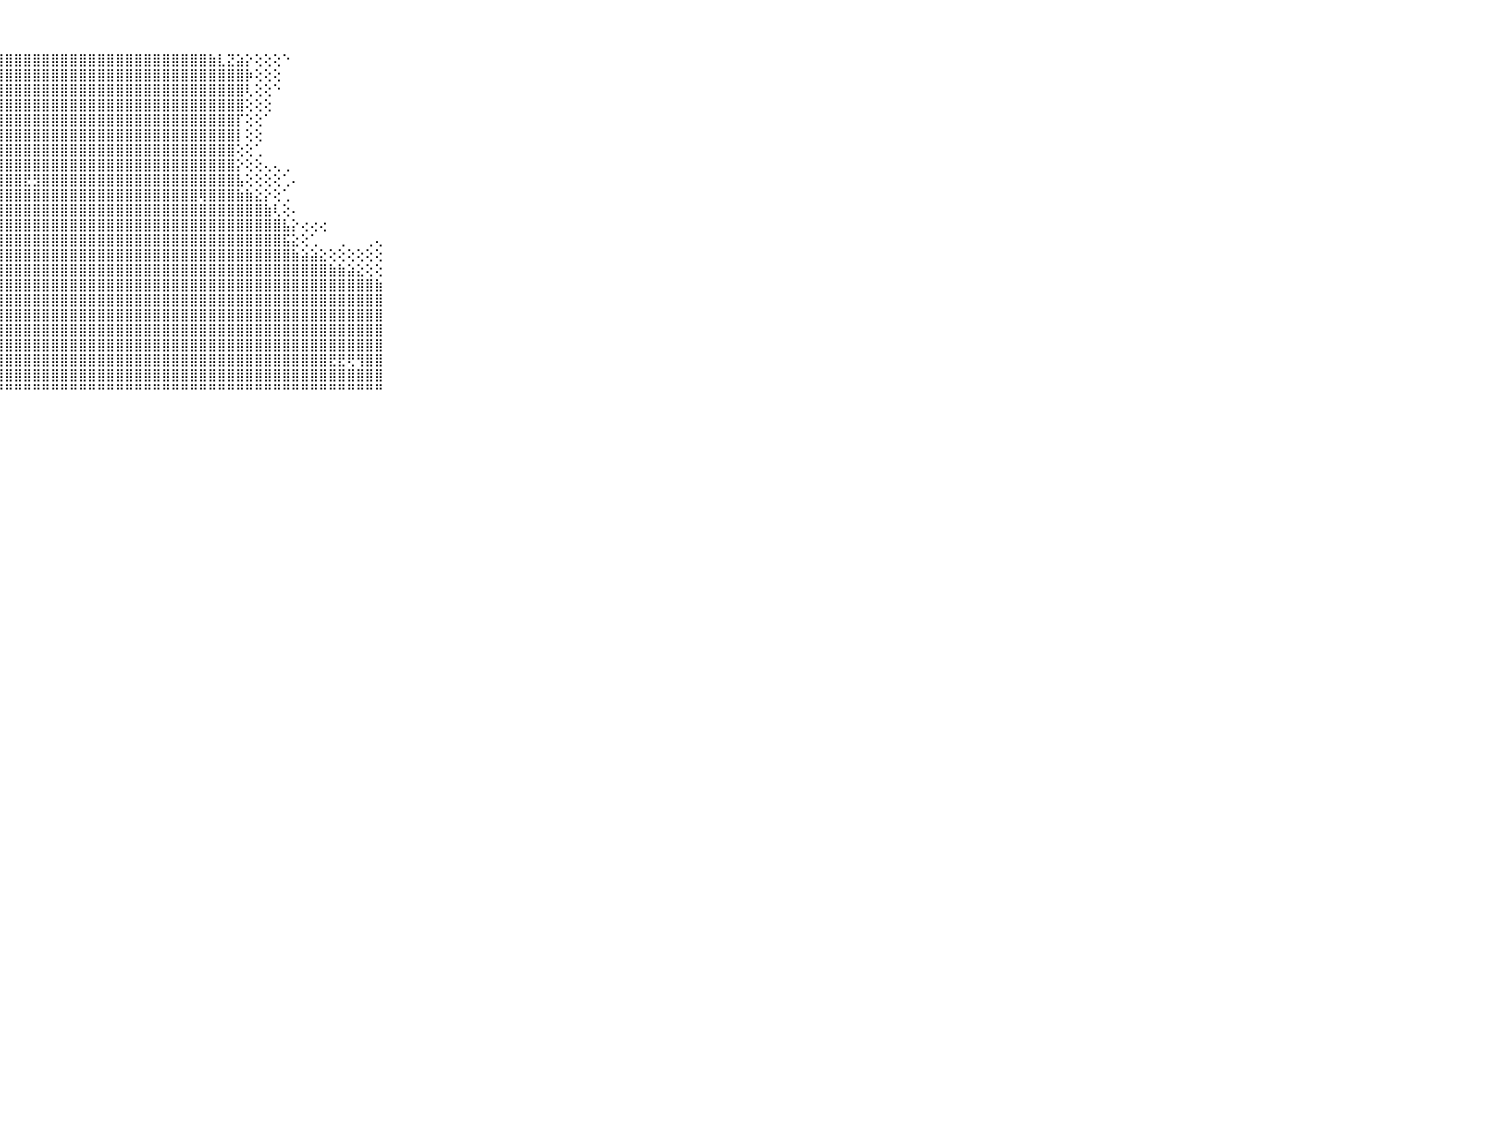

⠀⠀⠀⠀⠀⠀⠀⠀⠀⠀⠀⣿⣿⣿⣿⣿⣿⣿⣿⣿⣿⣿⣿⣿⣿⣿⣿⣿⣿⣿⣿⣿⣿⣿⣿⣿⣿⣿⣿⣿⣿⣿⣿⣿⣿⣿⣿⣿⣿⣿⣷⣇⣝⣵⡕⢕⢕⢕⠑⠀⠀⠀⠀⠀⠀⠀⠀⠀⠀⠀⠀⠀⠀⠀⠀⠀⠀⠀⠀⠀⠀
⠀⠀⠀⠀⠀⠀⠀⠀⠀⠀⠀⣿⣿⣿⣿⣿⣿⣿⣿⣿⣿⣿⣿⣿⣿⣿⣿⣿⣿⣿⣿⣿⣿⣿⣿⣿⣿⣿⣿⣿⣿⣿⣿⣿⣿⣿⣿⣿⣿⣿⣿⣿⣿⣿⡷⢕⢕⢕⠀⠀⠀⠀⠀⠀⠀⠀⠀⠀⠀⠀⠀⠀⠀⠀⠀⠀⠀⠀⠀⠀⠀
⠀⠀⠀⠀⠀⠀⠀⠀⠀⠀⠀⣿⣿⣿⣿⣿⣿⣟⣟⣟⣟⣟⣟⣿⣿⣿⣿⣿⣿⣿⣿⣿⣿⣿⣿⣿⣿⣿⣿⣿⣿⣿⣿⣿⣿⣿⣿⣿⣿⣿⣿⣿⣿⣿⢇⢕⢕⠑⠀⠀⠀⠀⠀⠀⠀⠀⠀⠀⠀⠀⠀⠀⠀⠀⠀⠀⠀⠀⠀⠀⠀
⠀⠀⠀⠀⠀⠀⠀⠀⠀⠀⠀⣿⣿⣿⣿⣿⣿⣿⣿⣿⣿⡿⣿⣿⣿⣿⣿⣿⣿⣿⣿⣿⣿⣿⣿⣿⣿⣿⣿⣿⣿⣿⣿⣿⣿⣿⣿⣿⣿⣿⣿⣿⣿⣿⢕⢕⢕⠀⠀⠀⠀⠀⠀⠀⠀⠀⠀⠀⠀⠀⠀⠀⠀⠀⠀⠀⠀⠀⠀⠀⠀
⠀⠀⠀⠀⠀⠀⠀⠀⠀⠀⠀⣿⣿⣿⣿⡿⢜⣗⢻⡿⢿⢕⣿⣿⣿⣿⣿⣿⣿⣿⣿⣿⣿⣿⣿⣿⣿⣿⣿⣿⣿⣿⣿⣿⣿⣿⣿⣿⣿⣿⣿⣿⣿⡏⢕⢕⠁⠀⠀⠀⠀⠀⠀⠀⠀⠀⠀⠀⠀⠀⠀⠀⠀⠀⠀⠀⠀⠀⠀⠀⠀
⠀⠀⠀⠀⠀⠀⠀⠀⠀⠀⠀⣿⣿⣿⣿⡧⣣⣵⣼⢕⢕⢕⢸⣿⣿⣿⣿⣿⣿⣿⣿⣿⣿⣿⣿⣿⣿⣿⣿⣿⣿⣿⣿⣿⣿⣿⣿⣿⣿⣿⣿⣿⣿⡇⢕⢕⠀⠀⠀⠀⠀⠀⠀⠀⠀⠀⠀⠀⠀⠀⠀⠀⠀⠀⠀⠀⠀⠀⠀⠀⠀
⠀⠀⠀⠀⠀⠀⠀⠀⠀⠀⠀⣿⣿⣿⣿⣷⣵⡽⣼⣽⢵⢵⣕⣿⣿⣿⣿⣿⣿⣿⣿⣿⣿⣿⣿⣿⣿⣿⣿⣿⣿⣿⣿⣿⣿⣿⣿⣿⣿⣿⣿⣿⣿⢕⢕⢁⠀⠀⠀⠀⠀⠀⠀⠀⠀⠀⠀⠀⠀⠀⠀⠀⠀⠀⠀⠀⠀⠀⠀⠀⠀
⠀⠀⠀⠀⠀⠀⠀⠀⠀⠀⠀⣿⣿⣿⣿⡇⣿⣧⣿⣿⡿⢏⢷⣿⣿⣿⣿⣿⣿⣿⣿⣿⣿⣿⣿⣿⣿⣿⣿⣿⣿⣿⣿⣿⣿⣿⣿⣿⣿⣿⣿⣿⣿⡕⢕⢕⢄⢄⢀⠀⠀⠀⠀⠀⠀⠀⠀⠀⠀⠀⠀⠀⠀⠀⠀⠀⠀⠀⠀⠀⠀
⠀⠀⠀⠀⠀⠀⠀⠀⠀⠀⠀⣿⣿⣱⡝⢕⣿⣿⣿⣿⡾⢟⢻⣿⣿⣿⣿⣿⣿⣿⣟⣻⣿⣿⣿⣿⣿⣿⣿⣿⣿⣿⣿⣿⣿⣿⣿⣿⣿⣿⣿⣿⣿⣧⢕⢕⢕⢕⢁⠄⠀⠀⠀⠀⠀⠀⠀⠀⠀⠀⠀⠀⠀⠀⠀⠀⠀⠀⠀⠀⠀
⠀⠀⠀⠀⠀⠀⠀⠀⠀⠀⠀⣿⣿⣿⣿⣿⣿⡇⣼⣯⣕⣵⣾⣿⣿⣿⣿⣿⣿⣿⣿⣿⣿⣿⣿⣿⣿⣿⣿⣿⣿⣿⣿⣿⣿⣿⣿⣿⣿⢿⣿⣿⣿⣷⣷⣕⡕⢕⢁⠀⠀⠀⠀⠀⠀⠀⠀⠀⠀⠀⠀⠀⠀⠀⠀⠀⠀⠀⠀⠀⠀
⠀⠀⠀⠀⠀⠀⠀⠀⠀⠀⠀⣿⣿⣿⣿⣿⣿⣿⣿⣿⣿⣿⣿⣿⣿⣿⣿⣿⣿⣿⣿⣿⣿⣿⣿⣿⣿⣿⣿⣿⣿⣿⣿⣿⣿⣿⣿⣿⣿⣿⣿⣿⣿⣿⣿⣿⣷⢇⢕⠄⠀⠀⠀⠀⠀⠀⠀⠀⠀⠀⠀⠀⠀⠀⠀⠀⠀⠀⠀⠀⠀
⠀⠀⠀⠀⠀⠀⠀⠀⠀⠀⠀⣿⣿⣿⣿⣿⣿⣿⣿⣿⣿⣿⣿⣿⣿⣿⣿⣿⣿⣿⣿⣿⣿⣿⣿⣿⣿⣿⣿⣿⣿⣿⣿⣿⣿⣿⣿⣿⣿⣿⣿⣿⣿⣿⣿⣿⣿⣿⣧⡕⢔⢔⢔⠀⠀⠀⠀⠀⠀⠀⠀⠀⠀⠀⠀⠀⠀⠀⠀⠀⠀
⠀⠀⠀⠀⠀⠀⠀⠀⠀⠀⠀⣿⣿⣿⣿⣿⣿⣿⣿⣿⣿⣿⣿⣿⣿⣿⣿⣿⣿⣿⣿⣿⣿⣿⣿⣿⣿⣿⣿⣿⣿⣿⣿⣿⣿⣿⣿⣿⣿⣿⣿⣿⣿⣿⣿⣿⣿⣿⣯⣕⢕⢁⠀⠀⢀⠀⠀⢀⢄⠀⠀⠀⠀⠀⠀⠀⠀⠀⠀⠀⠀
⠀⠀⠀⠀⠀⠀⠀⠀⠀⠀⠀⣿⣿⣿⣿⣿⣿⣿⣿⣿⣿⣟⣿⣿⣿⣿⣿⣿⣿⣿⣿⣿⣿⣿⣿⣿⣿⣿⣿⣿⣿⣿⣿⣿⣿⣿⣿⣿⣿⣿⣿⣿⣿⣿⣿⣿⣿⣿⣿⣷⣵⣵⣕⢕⢕⢕⢕⢕⢕⠀⠀⠀⠀⠀⠀⠀⠀⠀⠀⠀⠀
⠀⠀⠀⠀⠀⠀⠀⠀⠀⠀⠀⣿⣿⣿⣿⣿⣿⢇⢸⣿⣿⣿⣿⣿⣿⣿⣿⣿⣿⣿⣿⣿⣿⣿⣿⣿⣿⣿⣿⣿⣿⣿⣿⣿⣿⣿⣿⣿⣿⣿⣿⣿⣿⣿⣿⣿⣿⣿⣿⣿⣿⣿⣿⣷⣷⣵⣕⢕⢕⠀⠀⠀⠀⠀⠀⠀⠀⠀⠀⠀⠀
⠀⠀⠀⠀⠀⠀⠀⠀⠀⠀⠀⣿⣿⣿⣿⣿⣏⢕⢸⣿⣿⣿⣿⣿⣿⣿⣿⣿⣿⣿⣿⣿⣿⣿⣿⣿⣿⣿⣿⣿⣿⣿⣿⣿⣿⣿⣿⣿⣿⣿⣿⣿⣿⣿⣿⣿⣿⣿⣿⣿⣿⣿⣿⣿⣿⣿⣿⣿⣷⠀⠀⠀⠀⠀⠀⠀⠀⠀⠀⠀⠀
⠀⠀⠀⠀⠀⠀⠀⠀⠀⠀⠀⣿⣿⣿⣿⣿⡏⢕⣿⣿⣿⣿⣿⣿⣿⣿⣿⣿⣿⣿⣿⣿⣿⣿⣿⣿⣿⣿⣿⣿⣿⣿⣿⣿⣿⣿⣿⣿⣿⣿⣿⣿⣿⣿⣿⣿⣿⣿⣿⣿⣿⣿⣿⣿⣿⣿⣿⣿⣿⠀⠀⠀⠀⠀⠀⠀⠀⠀⠀⠀⠀
⠀⠀⠀⠀⠀⠀⠀⠀⠀⠀⠀⣿⣿⣿⣿⣿⣿⣿⣿⣿⣿⣿⣿⣿⣿⢿⣿⣿⣿⣿⣿⣿⣿⣿⣿⣿⣿⣿⣿⣿⣿⣿⣿⣿⣿⣿⣿⣿⣿⣿⣿⣿⣿⣿⣿⣿⣿⣿⣿⣿⣿⣿⣿⣿⣿⣿⣿⣿⣿⠀⠀⠀⠀⠀⠀⠀⠀⠀⠀⠀⠀
⠀⠀⠀⠀⠀⠀⠀⠀⠀⠀⠀⣿⣿⣿⣿⣿⣿⣿⣿⣿⣿⣿⣿⣿⣿⣽⣿⣿⣿⣿⣿⣿⣿⣿⣿⣿⣿⣿⣿⣿⣿⣿⣿⣿⣿⣿⣿⣿⣿⣿⣿⣿⣿⣿⣿⣿⣿⣿⣿⣿⣿⣿⣿⣿⣿⣿⣿⣿⣿⠀⠀⠀⠀⠀⠀⠀⠀⠀⠀⠀⠀
⠀⠀⠀⠀⠀⠀⠀⠀⠀⠀⠀⣿⣿⣿⣿⣿⣿⣿⣿⣿⣿⣿⣿⣿⣿⣯⣿⣿⣿⣿⣿⣿⣿⣿⣿⣿⣿⣿⣿⣿⣿⣿⣿⣿⣿⣿⣿⣿⣿⣿⣿⣿⣿⣿⣿⣿⣿⣿⣿⣿⣿⣿⣿⣿⣿⣿⣿⣿⣿⠀⠀⠀⠀⠀⠀⠀⠀⠀⠀⠀⠀
⠀⠀⠀⠀⠀⠀⠀⠀⠀⠀⠀⣿⣿⣿⣿⣿⣿⣿⣿⣿⣿⣿⣿⣿⣿⣿⣿⣿⣿⣿⣿⣿⣿⣿⣿⣿⣿⣿⣿⣿⣿⣿⣿⣿⣿⣿⣿⣿⣿⣿⣿⣿⣿⣿⣿⣿⣿⣿⣿⣿⣿⣿⣿⣟⣟⢟⢻⣿⣿⠀⠀⠀⠀⠀⠀⠀⠀⠀⠀⠀⠀
⠀⠀⠀⠀⠀⠀⠀⠀⠀⠀⠀⣿⣿⣿⣿⣿⣿⣿⣿⣿⣿⣿⣿⣿⣿⣿⣿⣿⣿⣿⣿⣿⣿⣿⣿⣿⣿⣿⣿⣿⣿⣿⣿⣿⣿⣿⣿⣿⣿⣿⣿⣿⣿⣿⣿⣿⣿⣿⣿⣿⣿⣿⣿⣿⣿⣿⣿⣿⣿⠀⠀⠀⠀⠀⠀⠀⠀⠀⠀⠀⠀
⠀⠀⠀⠀⠀⠀⠀⠀⠀⠀⠀⠛⠛⠛⠛⠛⠛⠛⠛⠛⠛⠛⠛⠛⠛⠛⠛⠛⠛⠛⠛⠛⠛⠛⠛⠛⠛⠛⠛⠛⠛⠛⠛⠛⠛⠛⠛⠛⠛⠛⠛⠛⠛⠛⠛⠛⠛⠛⠛⠛⠛⠛⠛⠛⠛⠛⠛⠛⠛⠀⠀⠀⠀⠀⠀⠀⠀⠀⠀⠀⠀